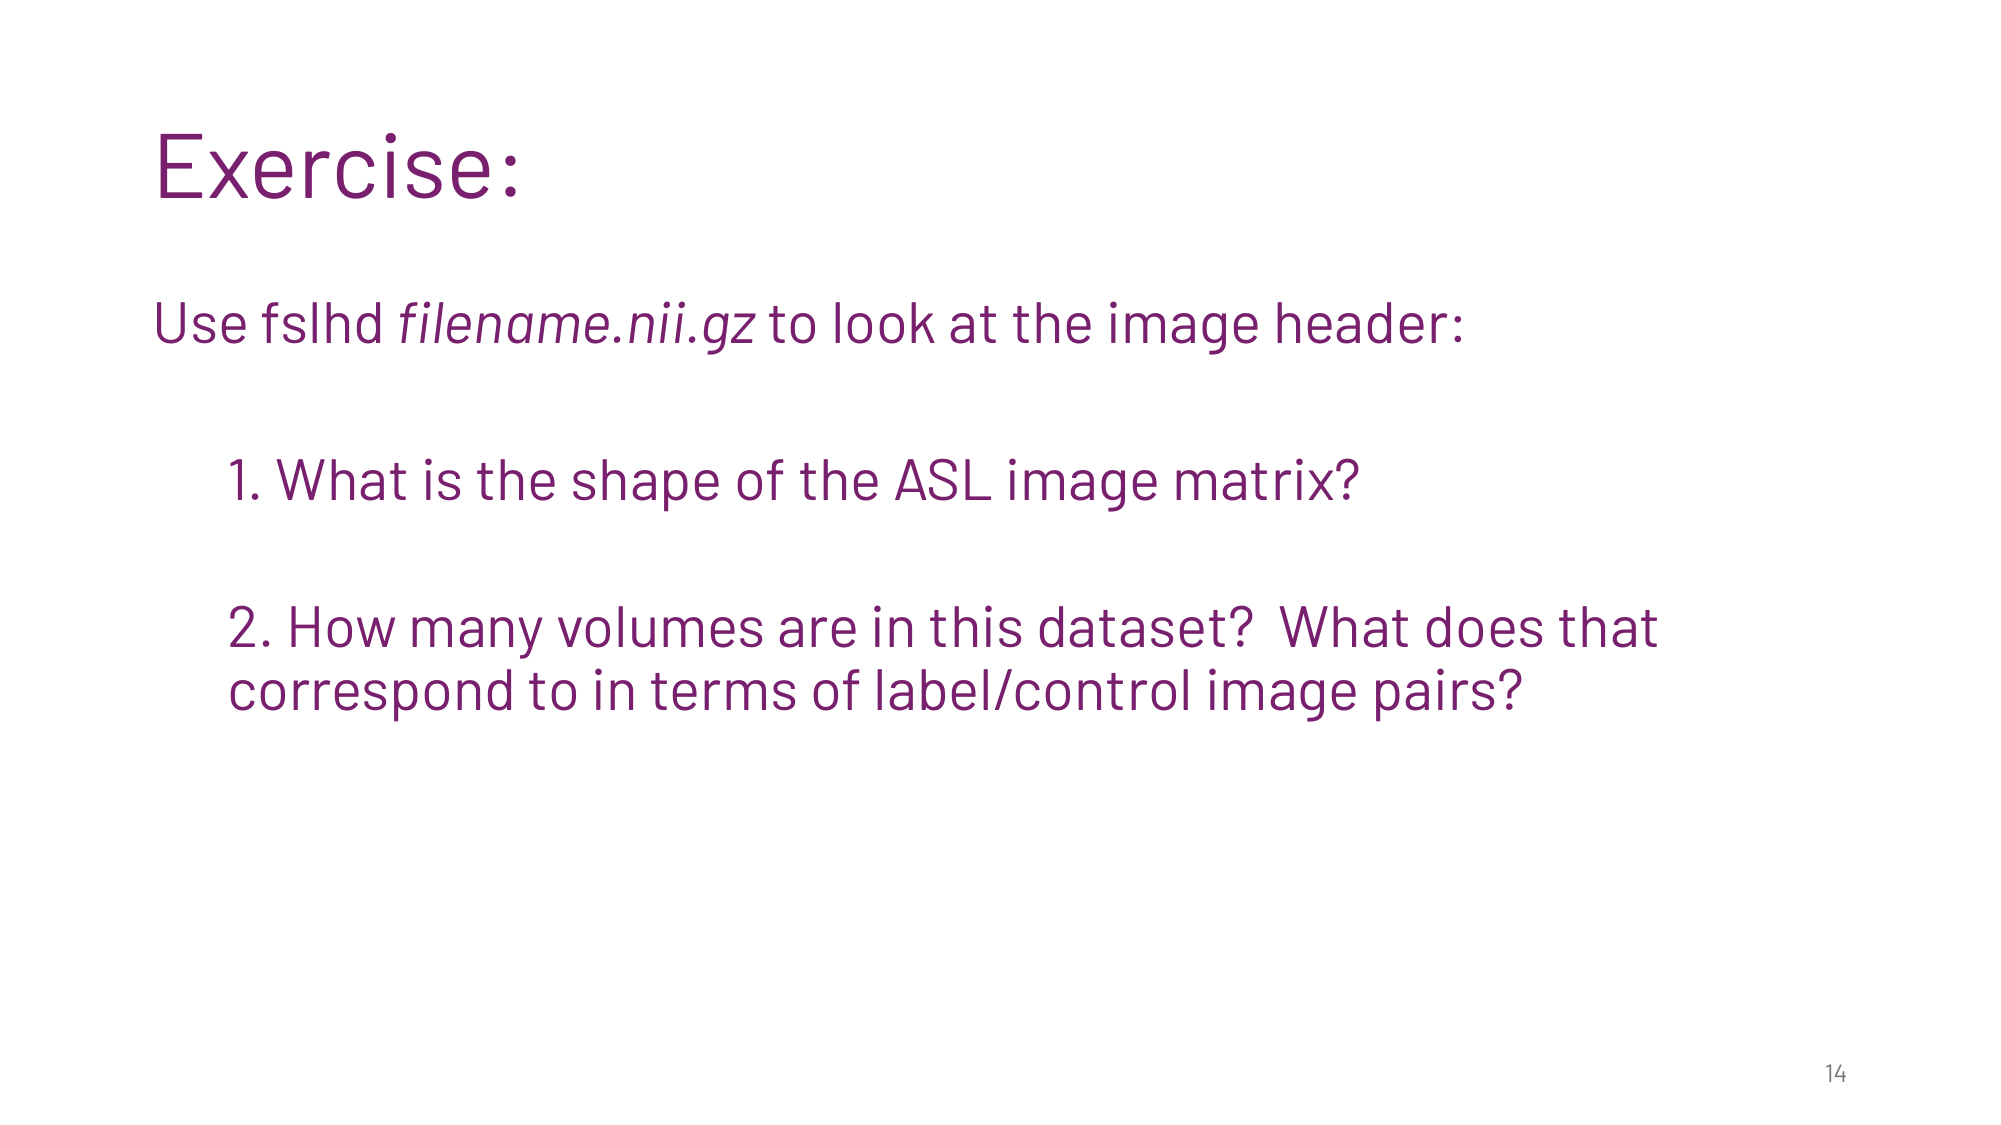

# Exercise:
Use fslhd filename.nii.gz to look at the image header:

1. What is the shape of the ASL image matrix?

2. How many volumes are in this dataset?  What does that correspond to in terms of label/control image pairs?

14